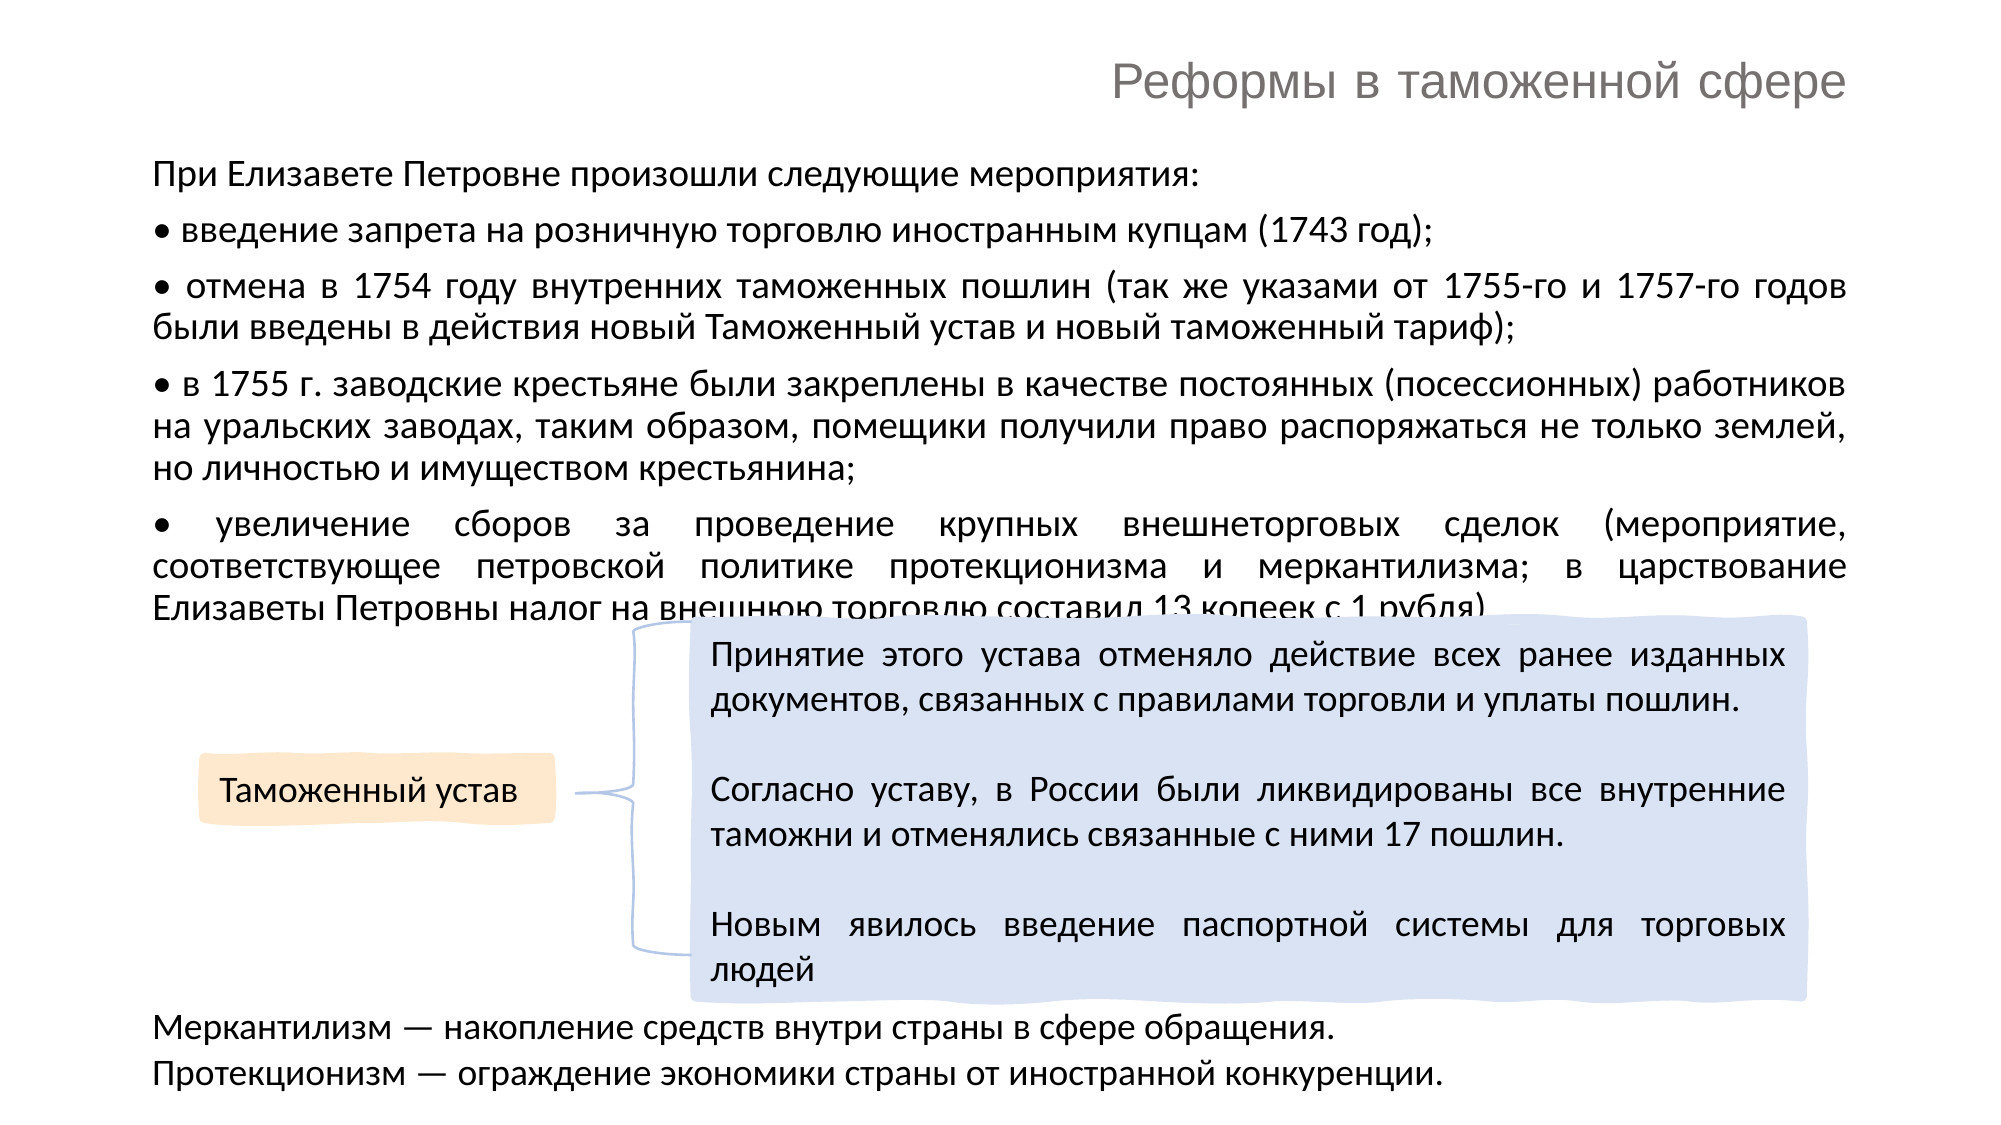

# Реформы в таможенной сфере
При Елизавете Петровне произошли следующие мероприятия:
• введение запрета на розничную торговлю иностранным купцам (1743 год);
• отмена в 1754 году внутренних таможенных пошлин (так же указами от 1755-го и 1757-го годов были введены в действия новый Таможенный устав и новый таможенный тариф);
• в 1755 г. заводские крестьяне были закреплены в качестве постоянных (посессионных) работников на уральских заводах, таким образом, помещики получили право распоряжаться не только землей, но личностью и имуществом крестьянина;
• увеличение сборов за проведение крупных внешнеторговых сделок (мероприятие, соответствующее петровской политике протекционизма и меркантилизма; в царствование Елизаветы Петровны налог на внешнюю торговлю составил 13 копеек с 1 рубля).

Принятие этого устава отменяло действие всех ранее изданных документов, связанных с правилами торговли и уплаты пошлин.

Согласно уставу, в России были ликвидированы все внутренние таможни и отменялись связанные с ними 17 пошлин.

Новым явилось введение паспортной системы для торговых людей
Таможенный устав
Меркантилизм — накопление средств внутри страны в сфере обращения.
Протекционизм — ограждение экономики страны от иностранной конкуренции.